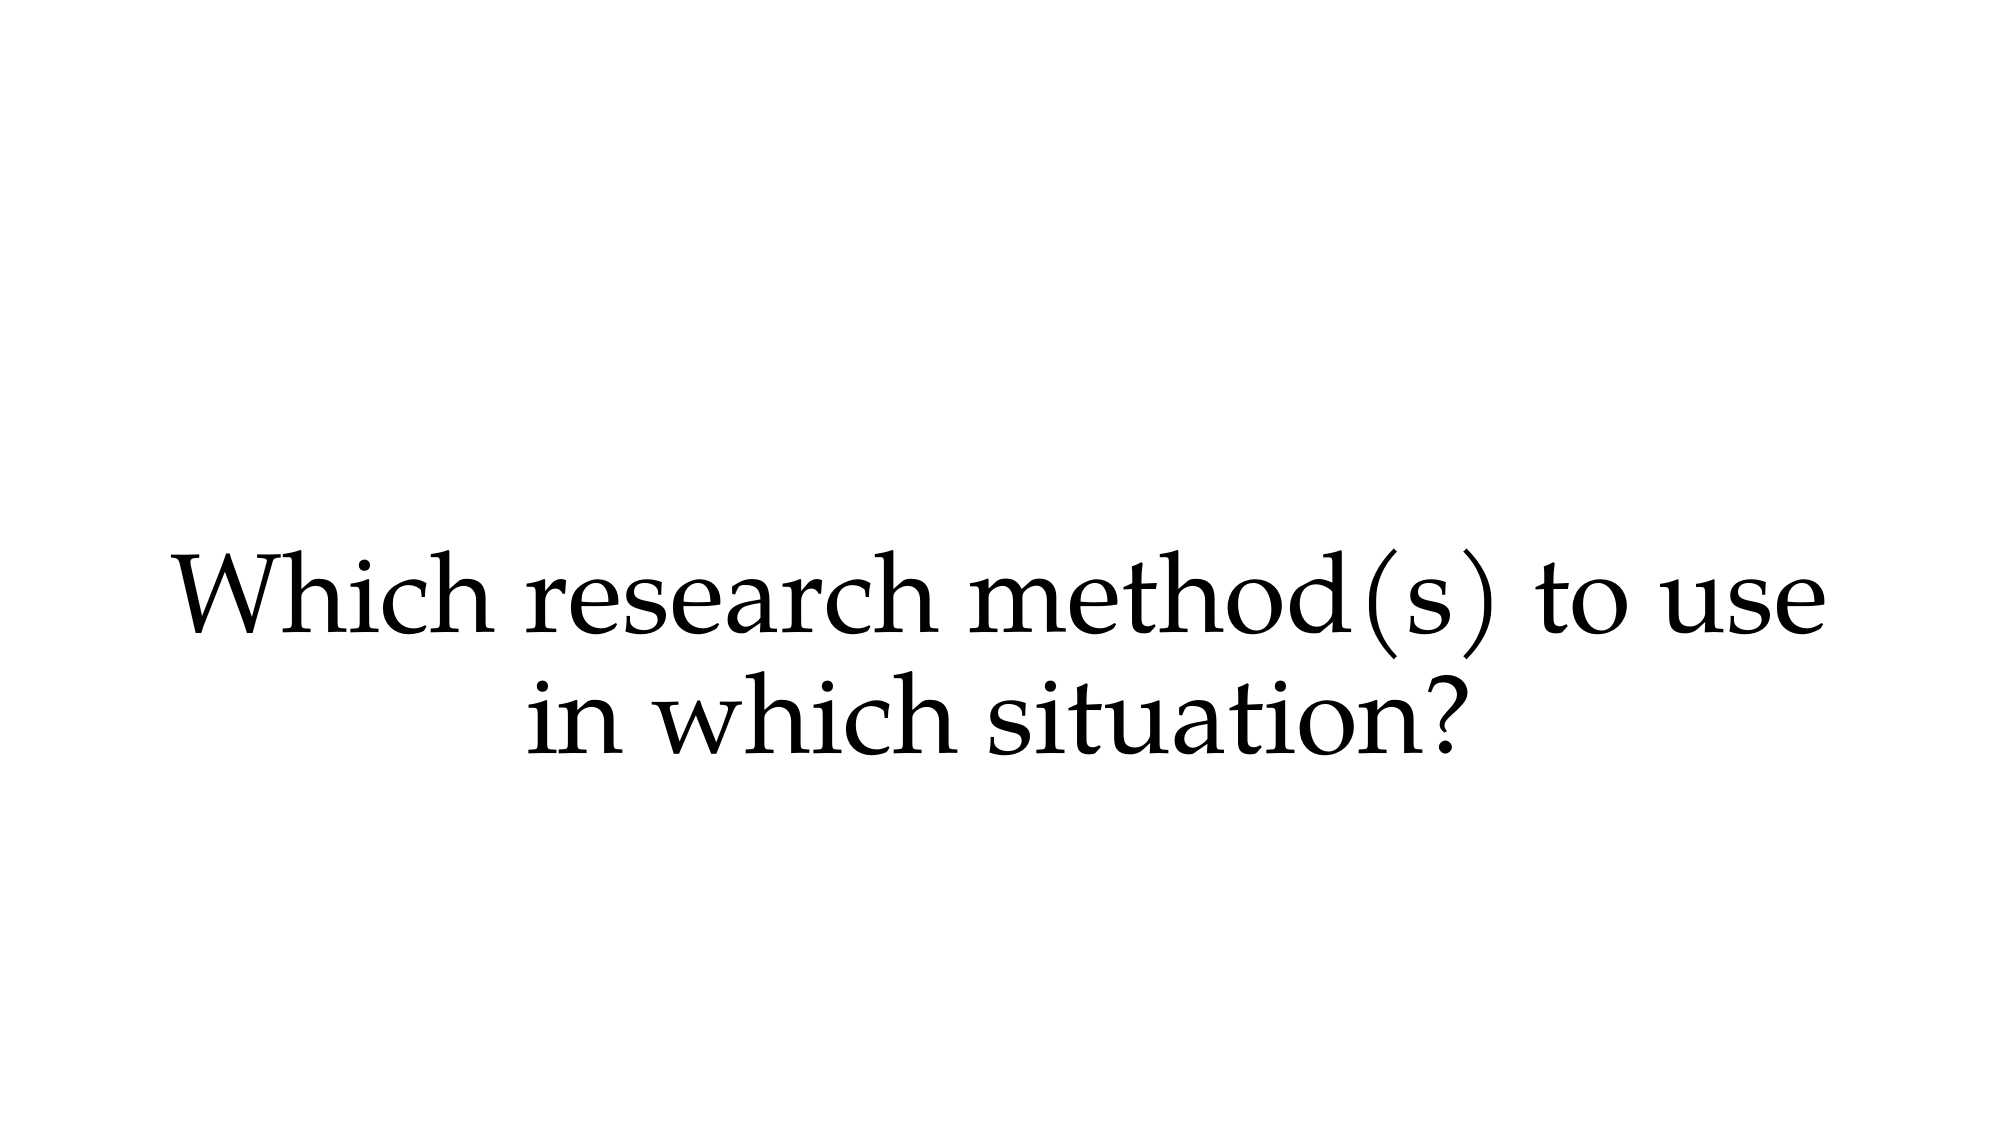

#
Which research method(s) to use in which situation?